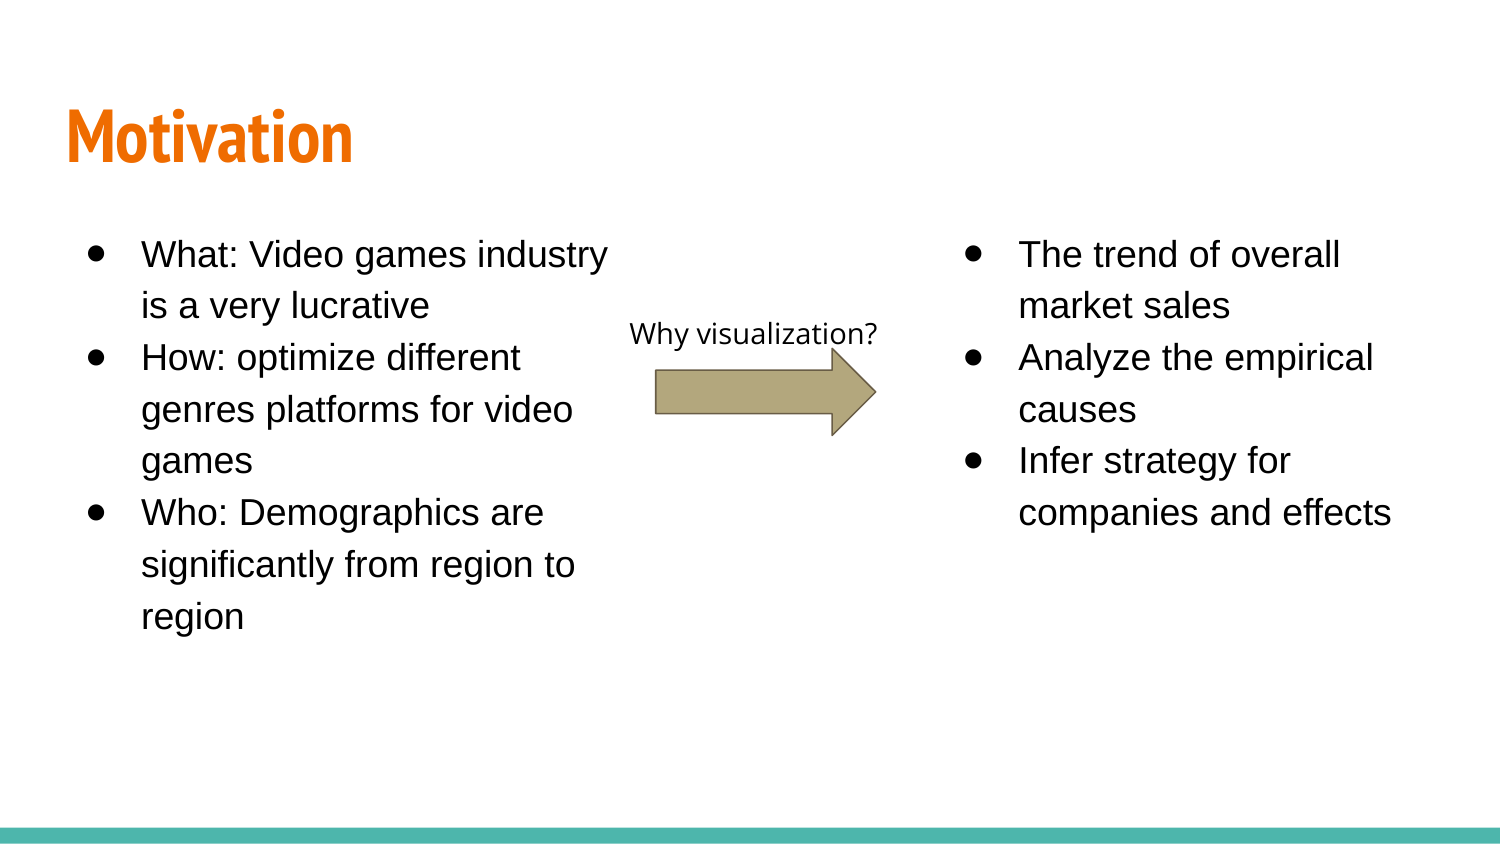

# Motivation
What: Video games industry is a very lucrative
How: optimize different genres platforms for video games
Who: Demographics are significantly from region to region

The trend of overall market sales
Analyze the empirical causes
Infer strategy for companies and effects
Why visualization?